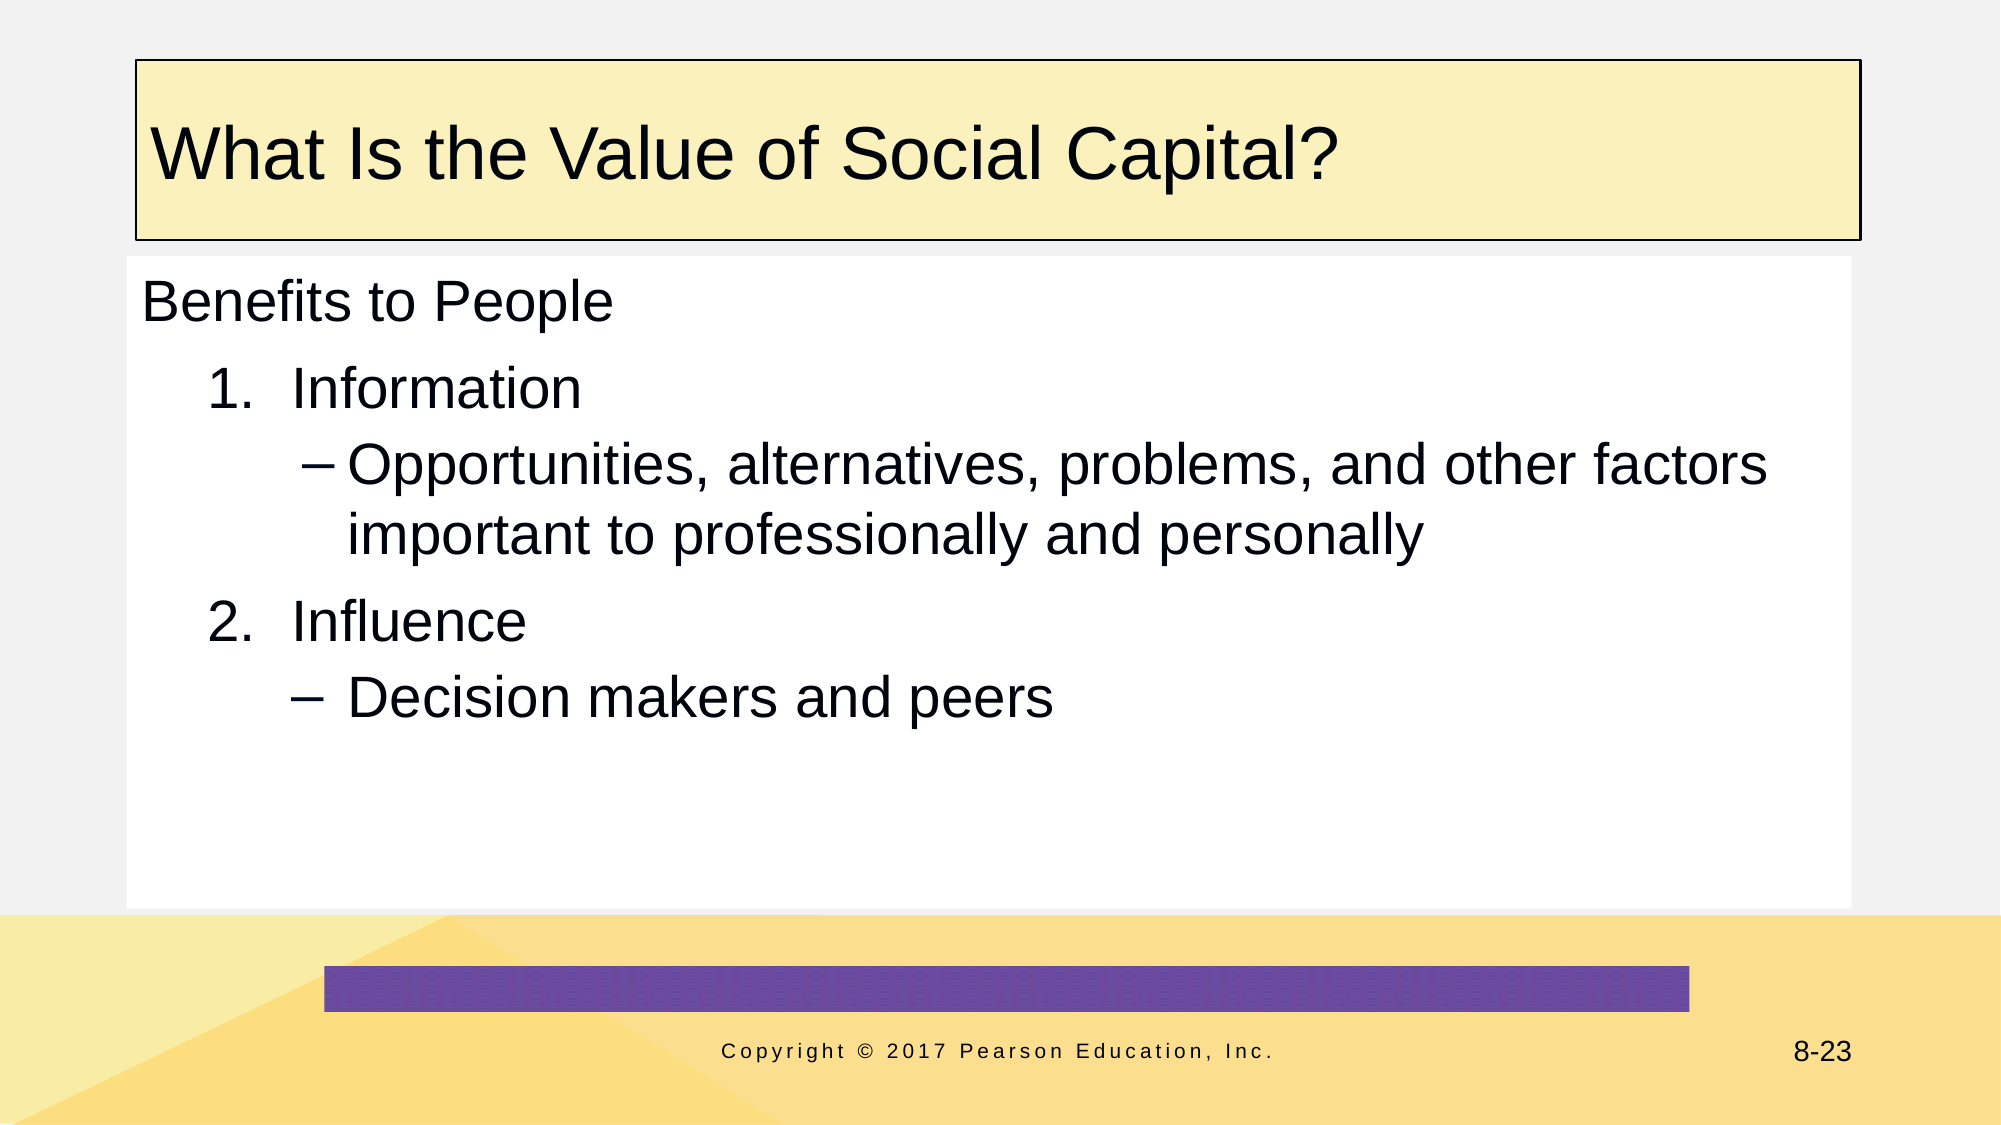

# What Is the Value of Social Capital?
Benefits to People
Information
Opportunities, alternatives, problems, and other factors important to professionally and personally
Influence
Decision makers and peers
Copyright © 2017 Pearson Education, Inc.